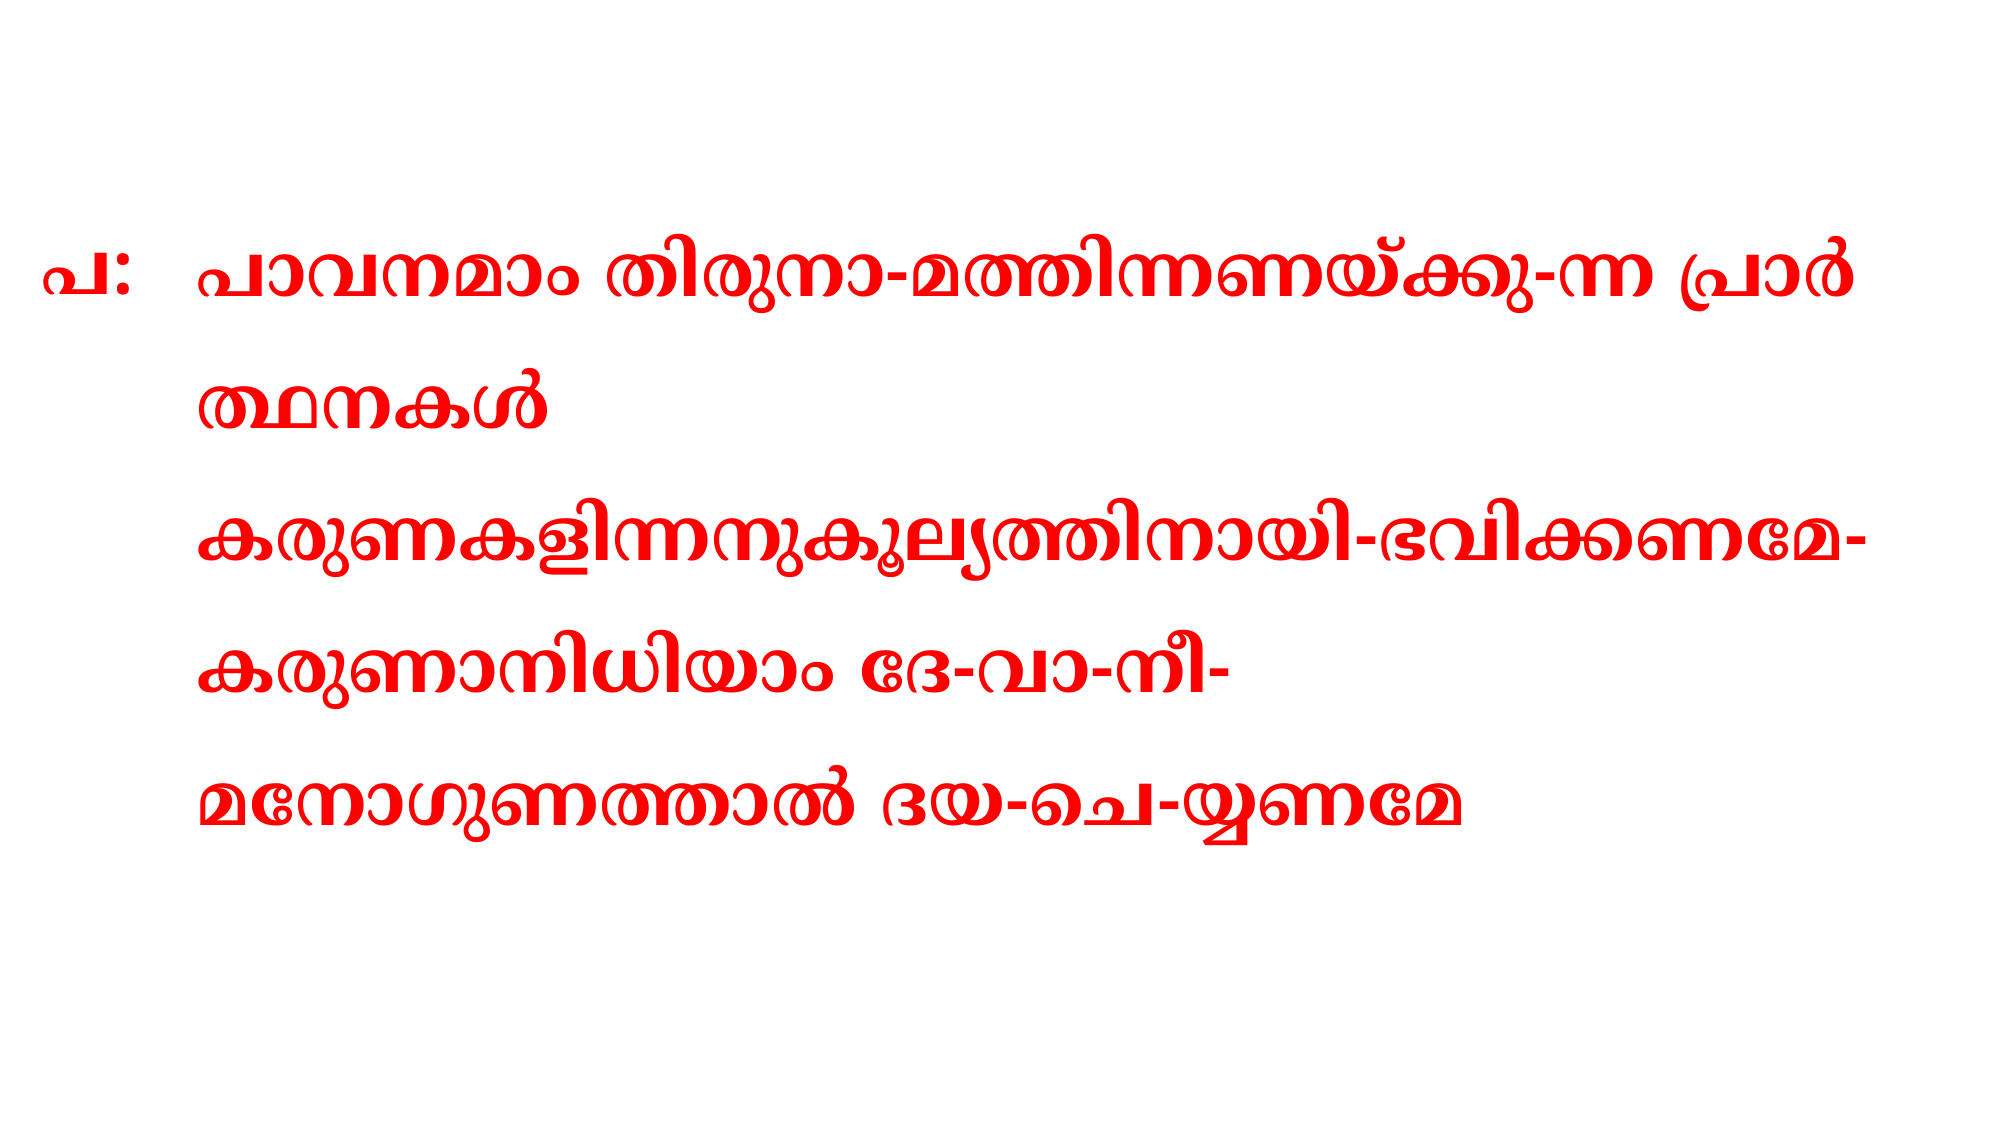

പാവനമാം തിരുനാ-മത്തിന്നണയ്ക്കു-ന്ന പ്രാര്‍ത്ഥനകള്‍
കരുണകളിന്നനുകൂല്യത്തിനായി-ഭവിക്കണമേ-
കരുണാനിധിയാം ദേ-വാ-നീ-
മനോഗുണത്താല്‍ ദയ-ചെ-യ്യണമേ
പ: